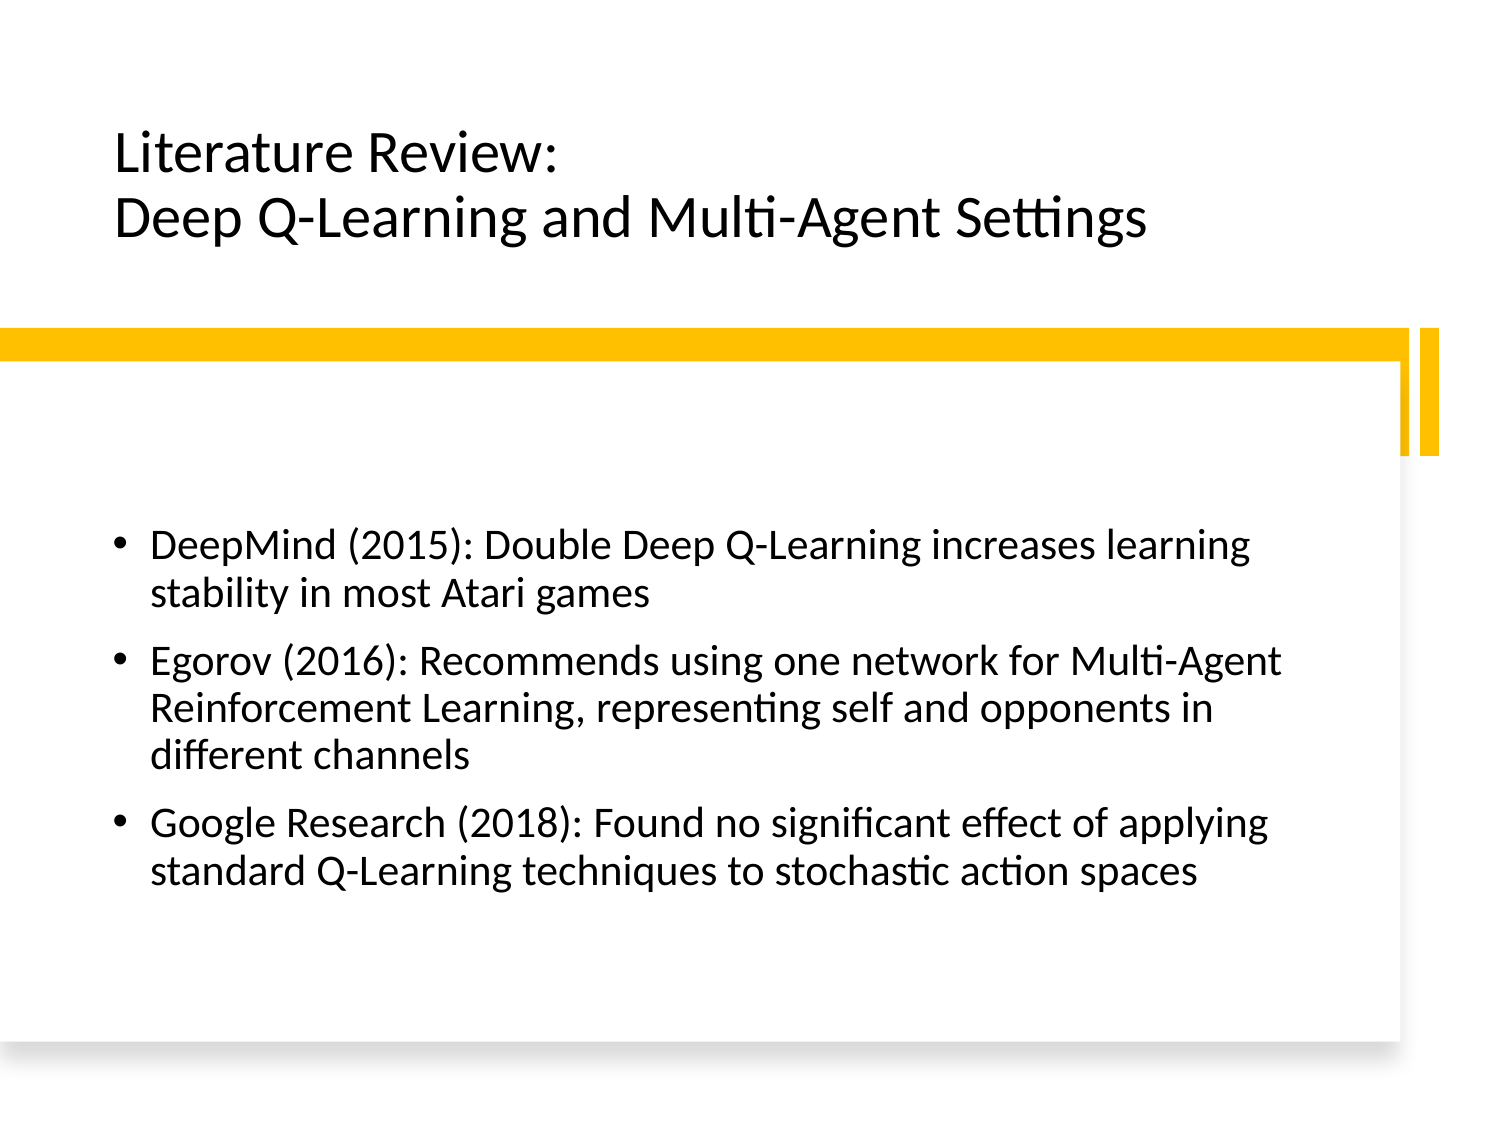

# Literature Review: Deep Q-Learning and Multi-Agent Settings

DeepMind (2015): Double Deep Q-Learning increases learning stability in most Atari games
Egorov (2016): Recommends using one network for Multi-Agent Reinforcement Learning, representing self and opponents in different channels
Google Research (2018): Found no significant effect of applying standard Q-Learning techniques to stochastic action spaces